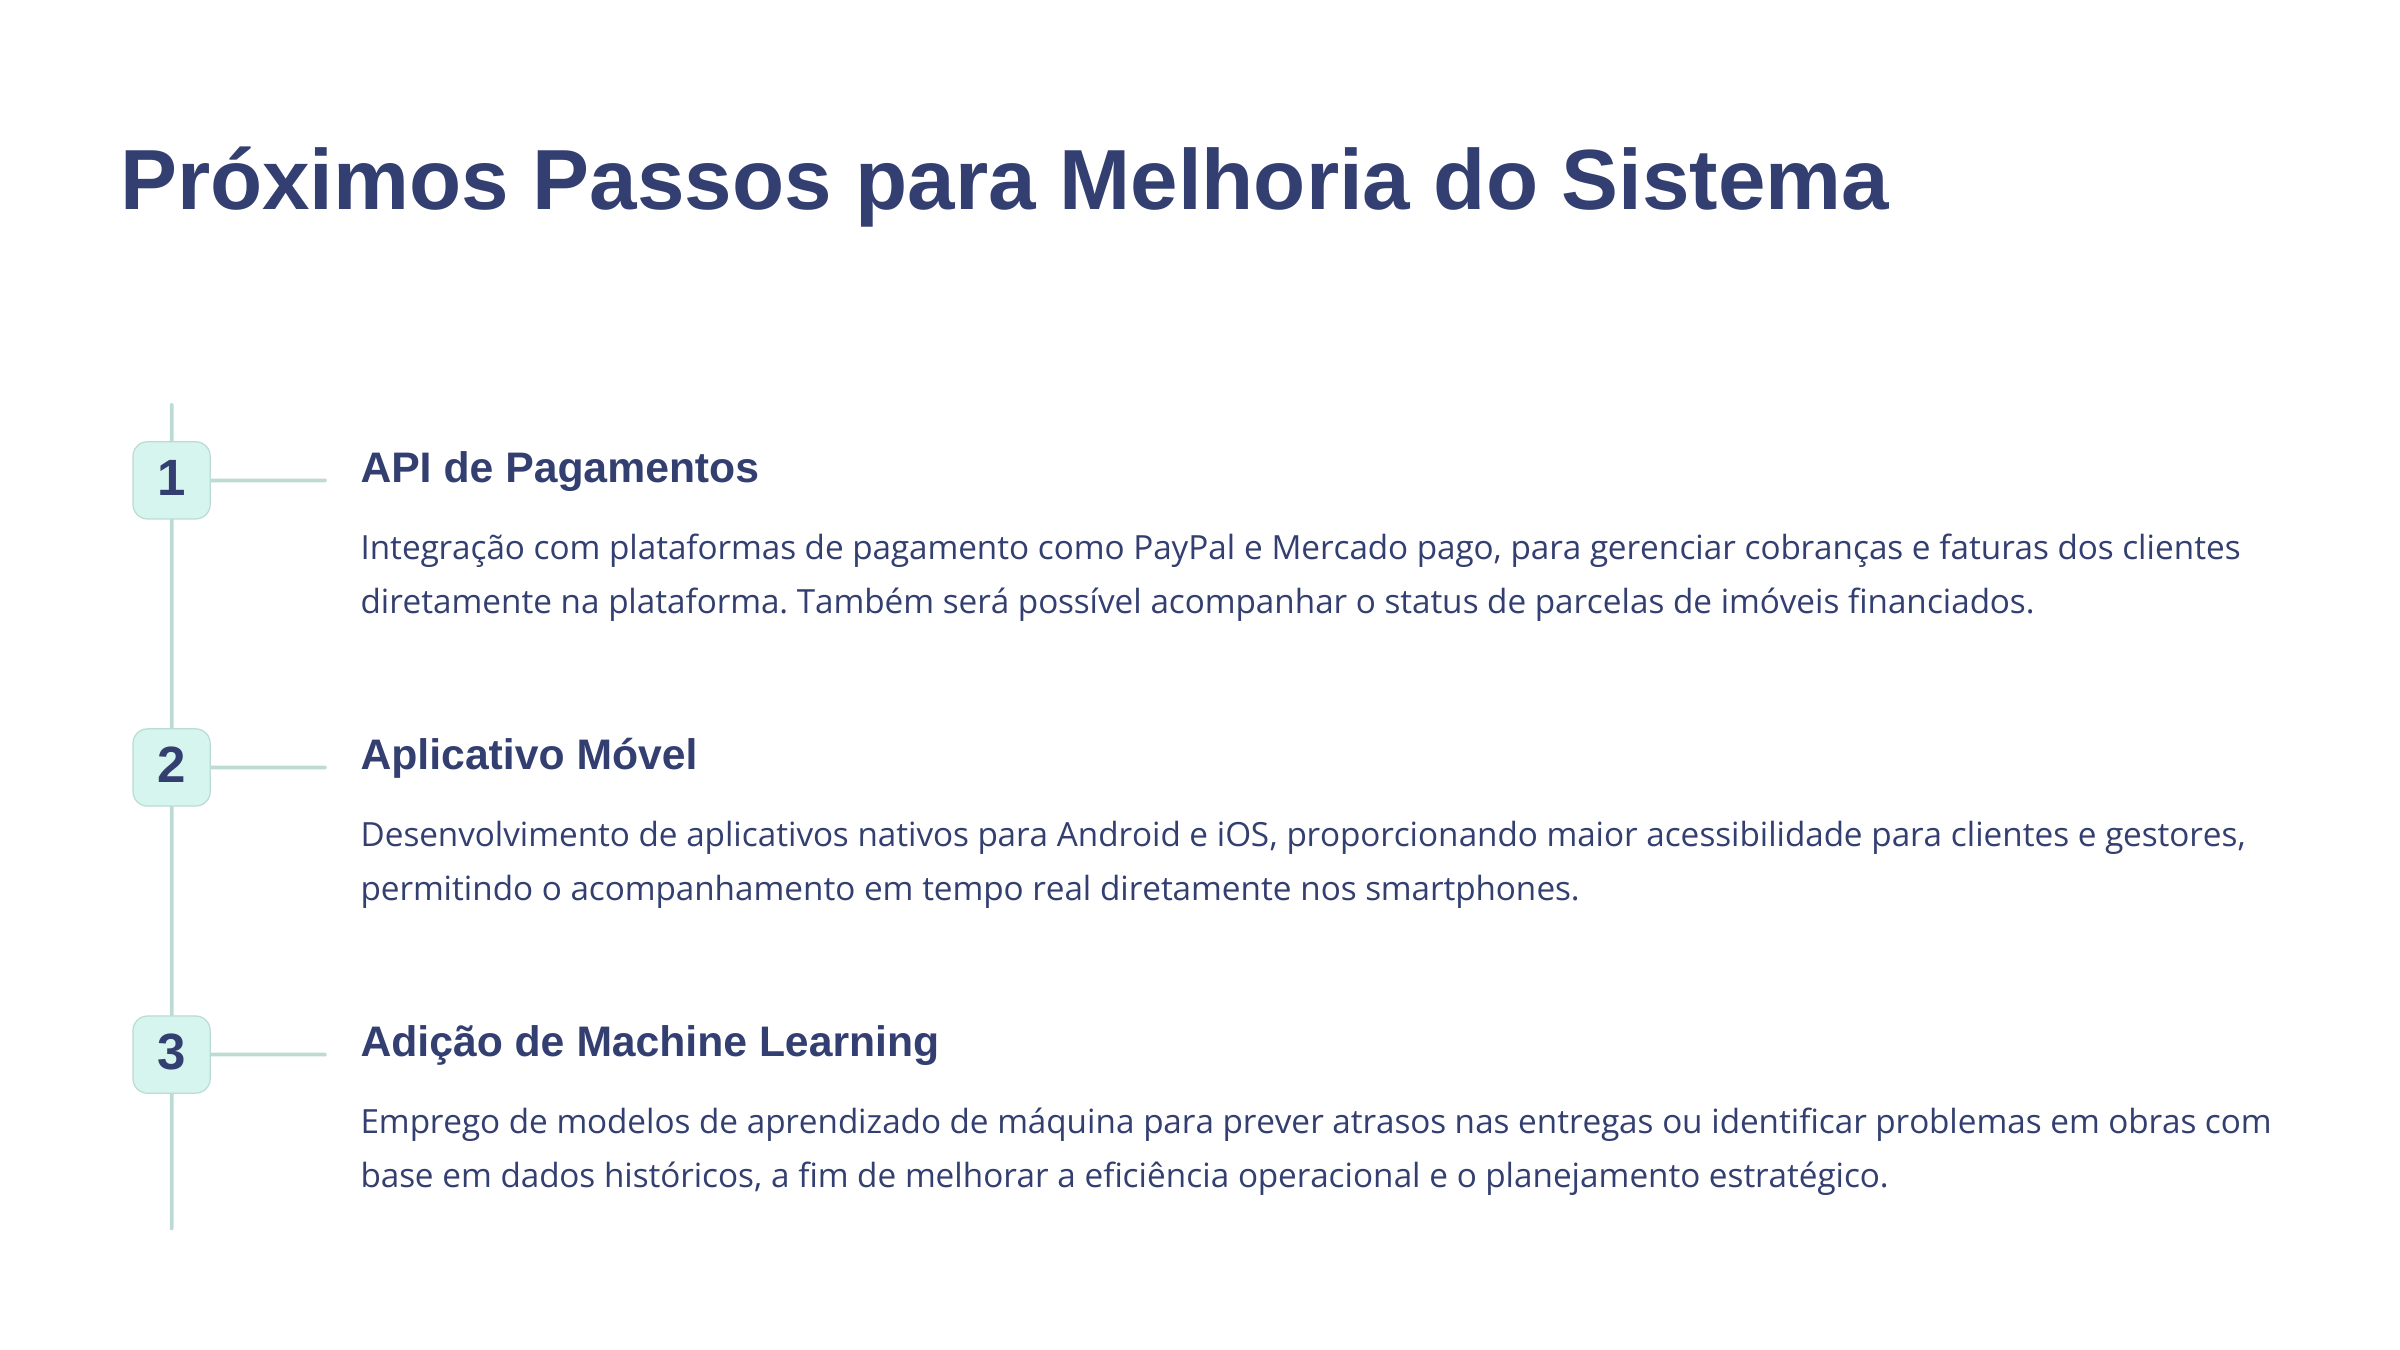

Próximos Passos para Melhoria do Sistema

API de Pagamentos

1

Integração com plataformas de pagamento como PayPal e Mercado pago, para gerenciar cobranças e faturas dos clientes diretamente na plataforma. Também será possível acompanhar o status de parcelas de imóveis financiados.
Aplicativo Móvel

2

Desenvolvimento de aplicativos nativos para Android e iOS, proporcionando maior acessibilidade para clientes e gestores, permitindo o acompanhamento em tempo real diretamente nos smartphones.
Adição de Machine Learning

3

Emprego de modelos de aprendizado de máquina para prever atrasos nas entregas ou identificar problemas em obras com base em dados históricos, a fim de melhorar a eficiência operacional e o planejamento estratégico.